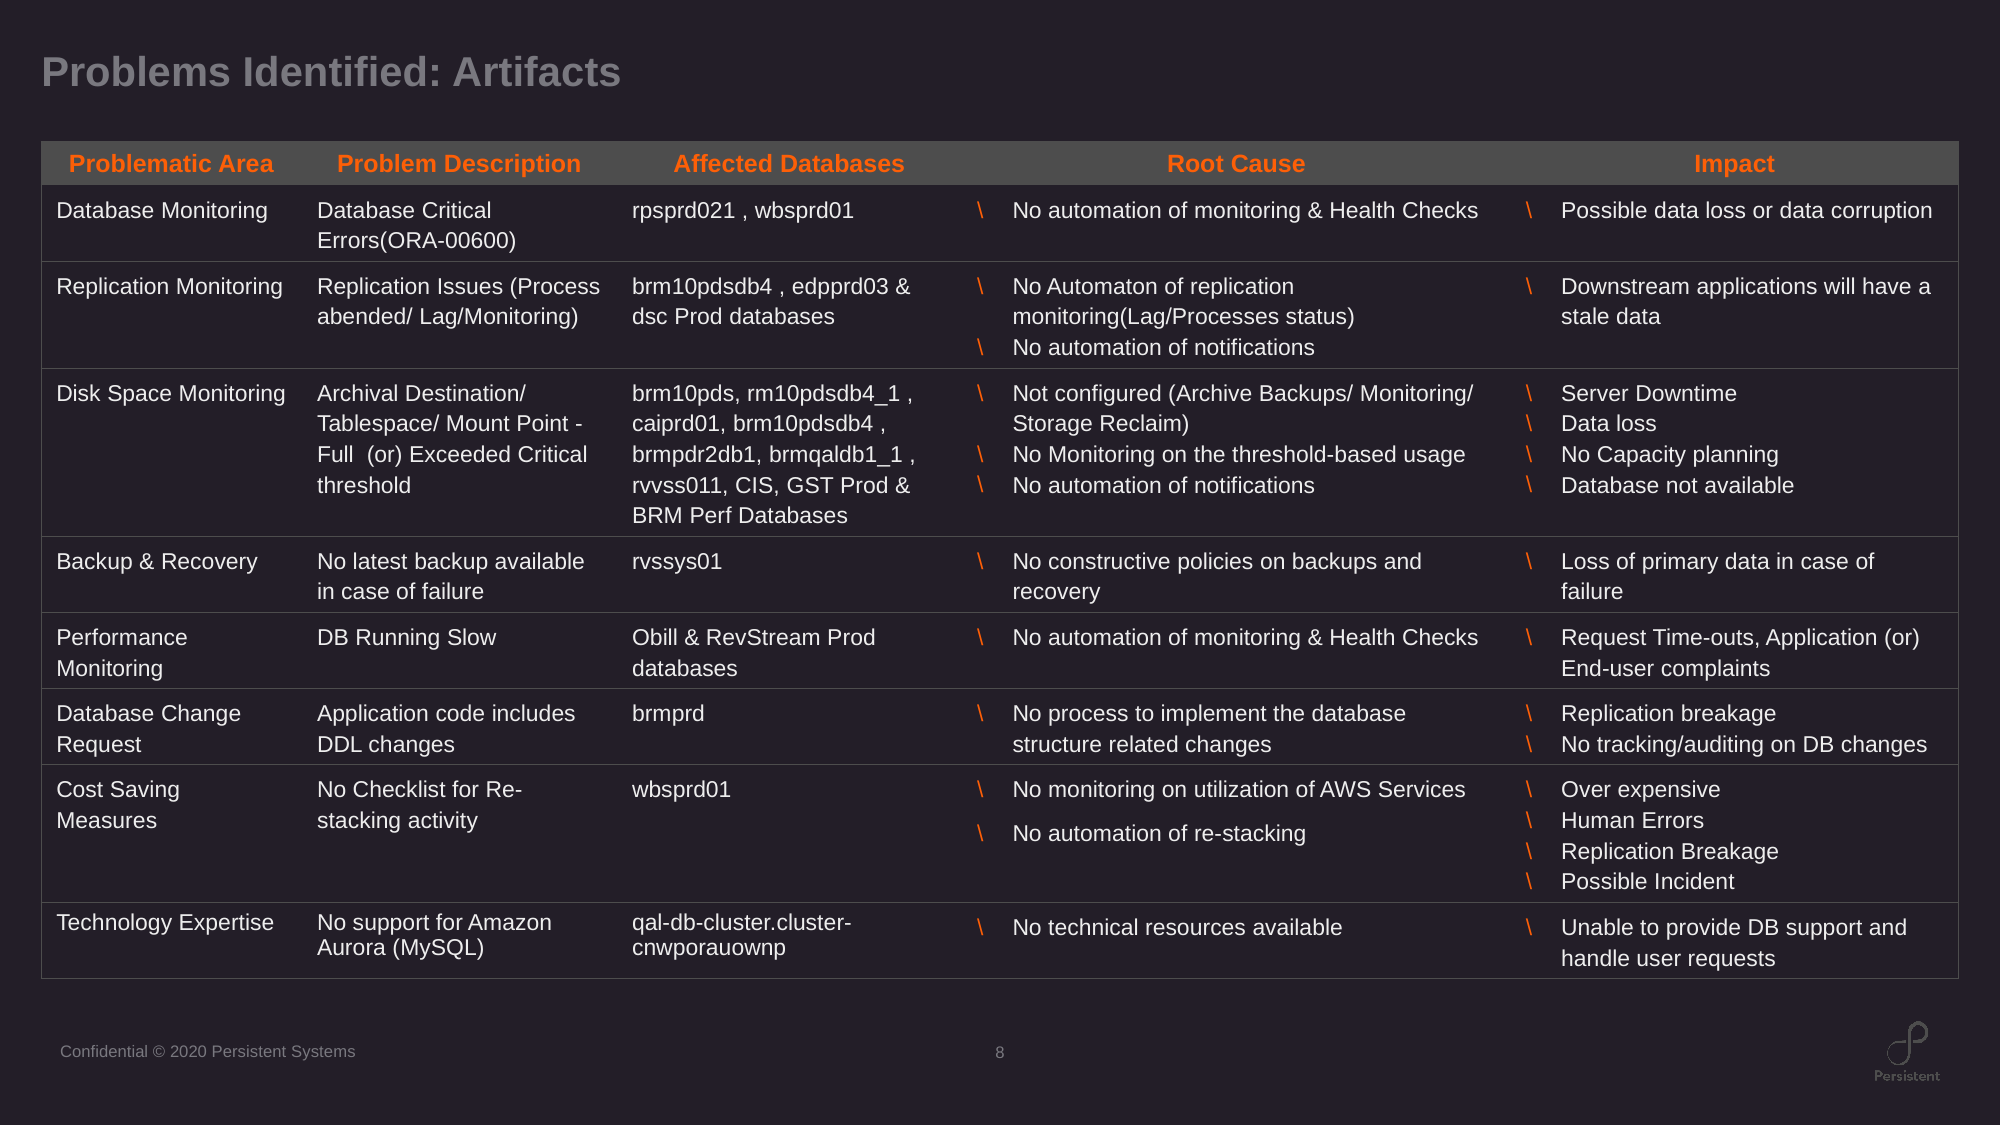

# Problems Identified: Artifacts
| Problematic Area | Problem Description | Affected Databases | Root Cause | Impact |
| --- | --- | --- | --- | --- |
| Database Monitoring | Database Critical Errors(ORA-00600) | rpsprd021 , wbsprd01 | No automation of monitoring & Health Checks | Possible data loss or data corruption |
| Replication Monitoring | Replication Issues (Process abended/ Lag/Monitoring) | brm10pdsdb4 , edpprd03 & dsc Prod databases | No Automaton of replication monitoring(Lag/Processes status) No automation of notifications | Downstream applications will have a stale data |
| Disk Space Monitoring | Archival Destination/ Tablespace/ Mount Point - Full (or) Exceeded Critical threshold | brm10pds, rm10pdsdb4\_1 , caiprd01, brm10pdsdb4 , brmpdr2db1, brmqaldb1\_1 , rvvss011, CIS, GST Prod & BRM Perf Databases | Not configured (Archive Backups/ Monitoring/ Storage Reclaim) No Monitoring on the threshold-based usage No automation of notifications | Server Downtime Data loss No Capacity planning Database not available |
| Backup & Recovery | No latest backup available in case of failure | rvssys01 | No constructive policies on backups and recovery | Loss of primary data in case of failure |
| Performance Monitoring | DB Running Slow | Obill & RevStream Prod databases | No automation of monitoring & Health Checks | Request Time-outs, Application (or) End-user complaints |
| Database Change Request | Application code includes DDL changes | brmprd | No process to implement the database structure related changes | Replication breakage No tracking/auditing on DB changes |
| Cost Saving Measures | No Checklist for Re-stacking activity | wbsprd01 | No monitoring on utilization of AWS Services No automation of re-stacking | Over expensive Human Errors Replication Breakage Possible Incident |
| Technology Expertise | No support for Amazon Aurora (MySQL) | qal-db-cluster.cluster-cnwporauownp | No technical resources available | Unable to provide DB support and handle user requests |
8